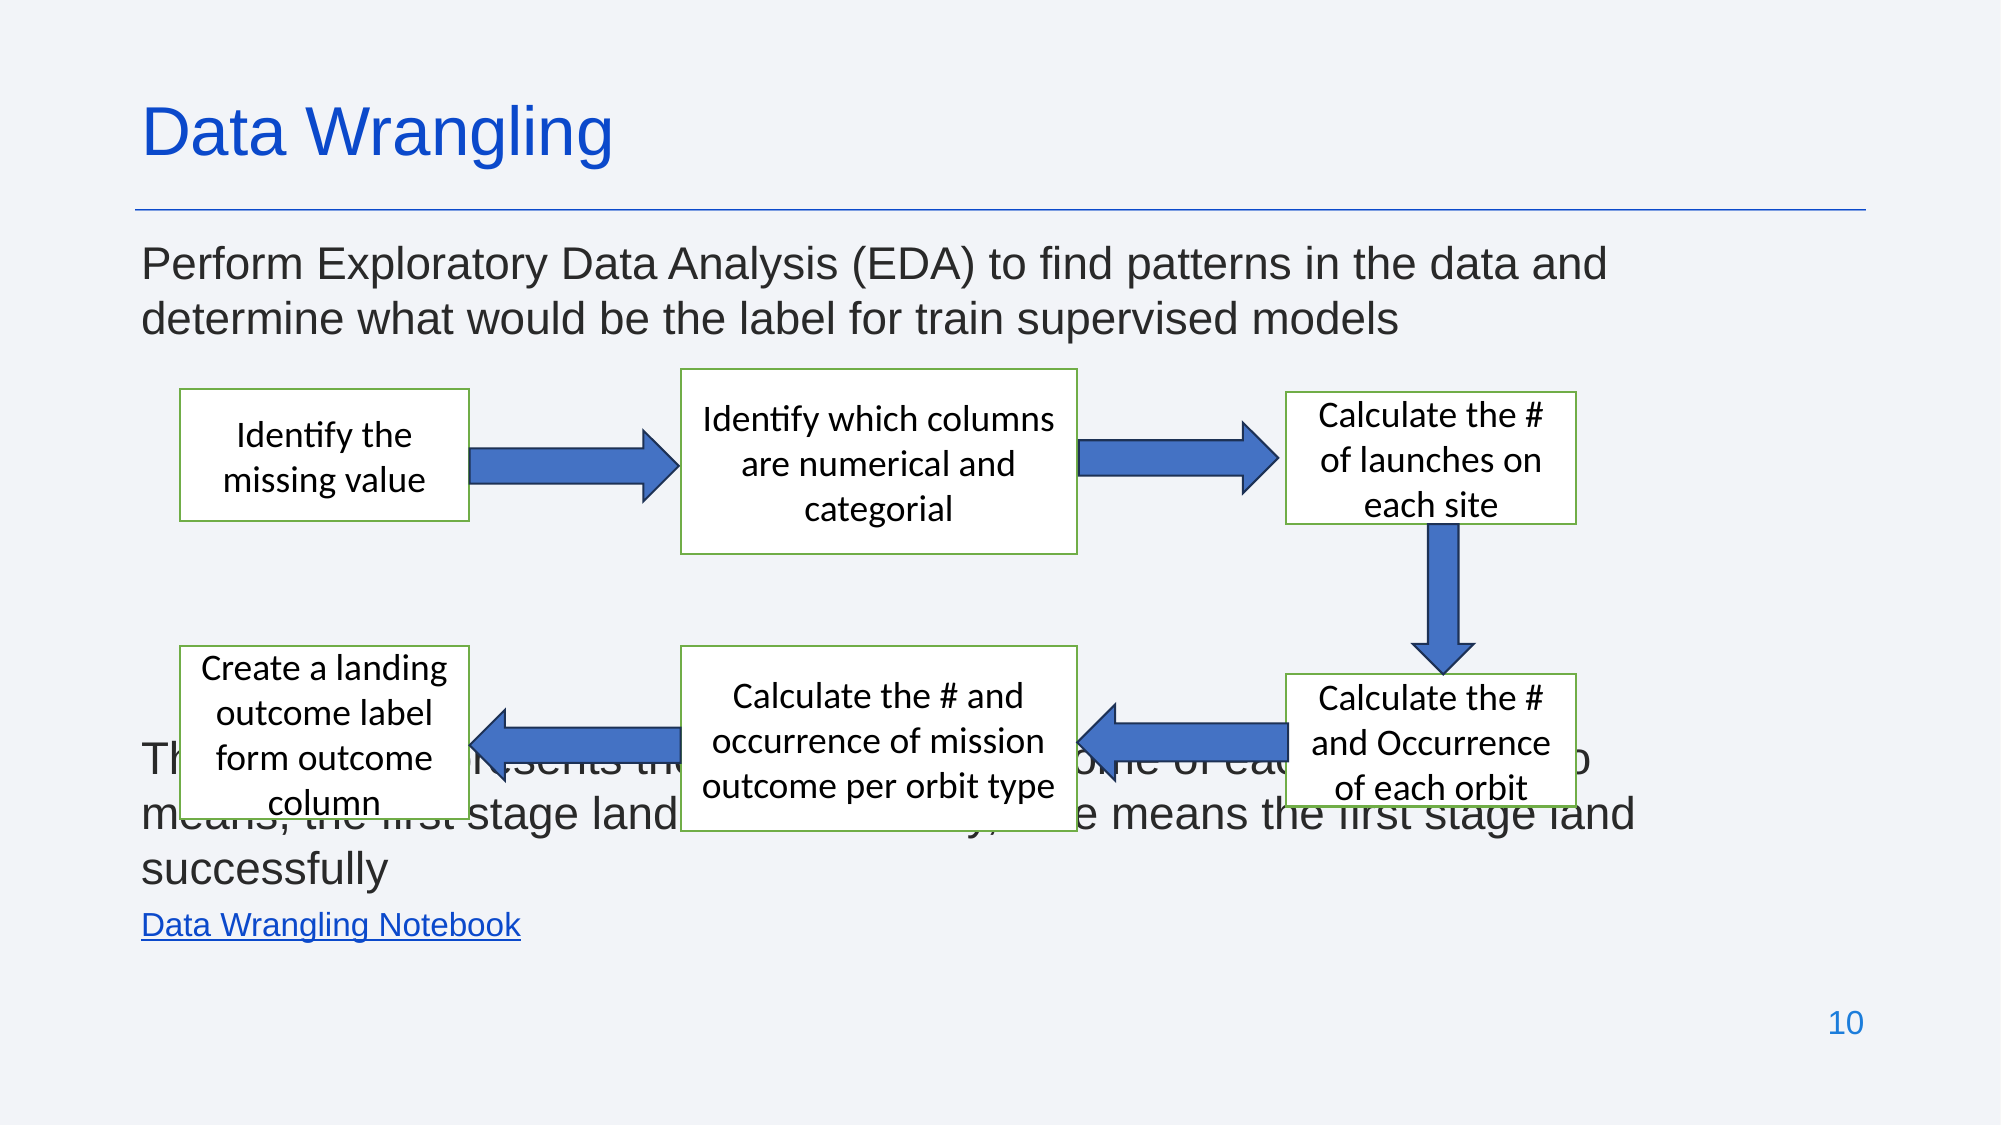

Data Wrangling
Perform Exploratory Data Analysis (EDA) to find patterns in the data and determine what would be the label for train supervised models

The variable represents the classification outcome of each launch. Zero means, the first stage land unsuccessfully, One means the first stage land successfully

Data Wrangling Notebook

Identify which columns are numerical and categorial
Identify the missing value
Calculate the # of launches on each site

Create a landing outcome label form outcome column
Calculate the # and occurrence of mission outcome per orbit type
Calculate the # and Occurrence of each orbit

10